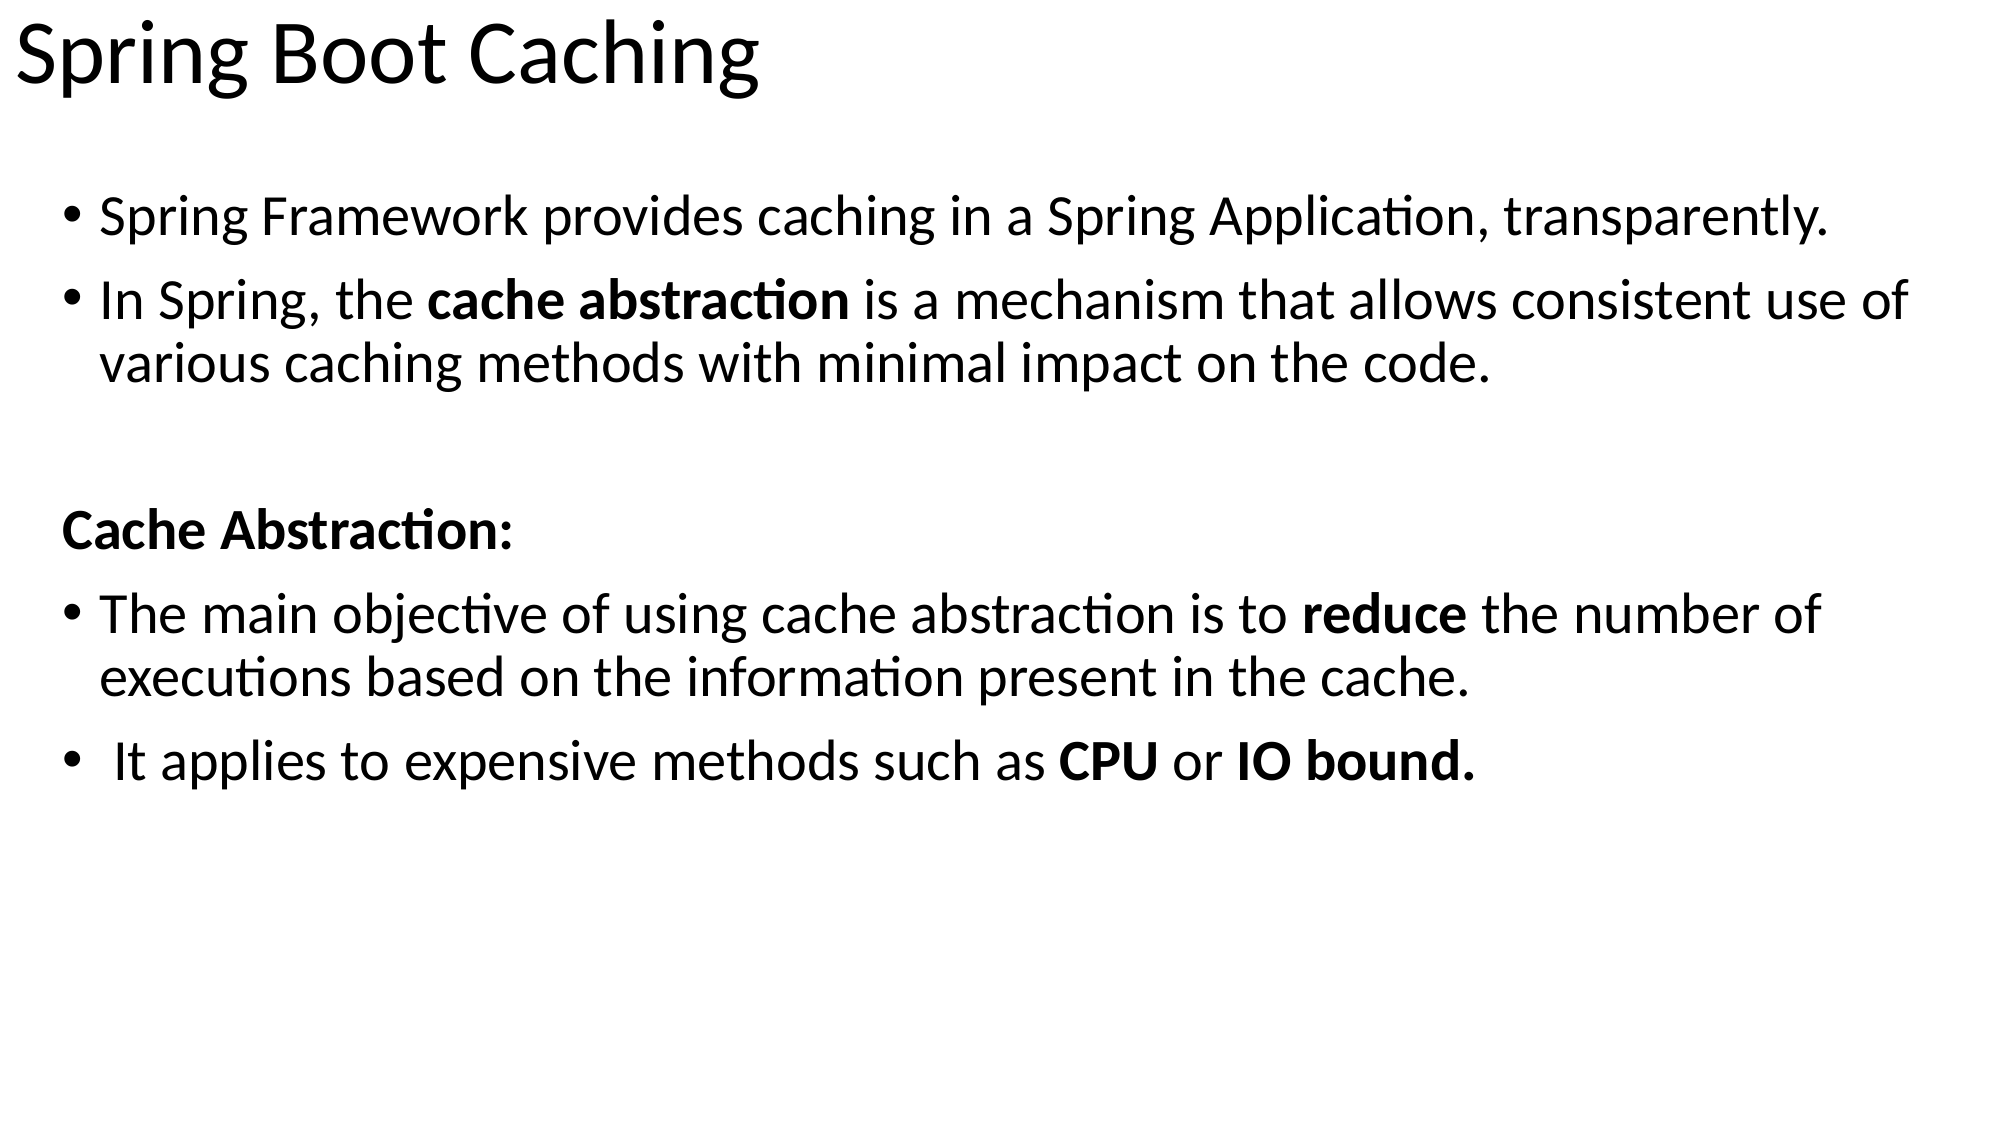

# Spring Boot Caching
Spring Framework provides caching in a Spring Application, transparently.
In Spring, the cache abstraction is a mechanism that allows consistent use of various caching methods with minimal impact on the code.

Cache Abstraction:
The main objective of using cache abstraction is to reduce the number of executions based on the information present in the cache.
 It applies to expensive methods such as CPU or IO bound.